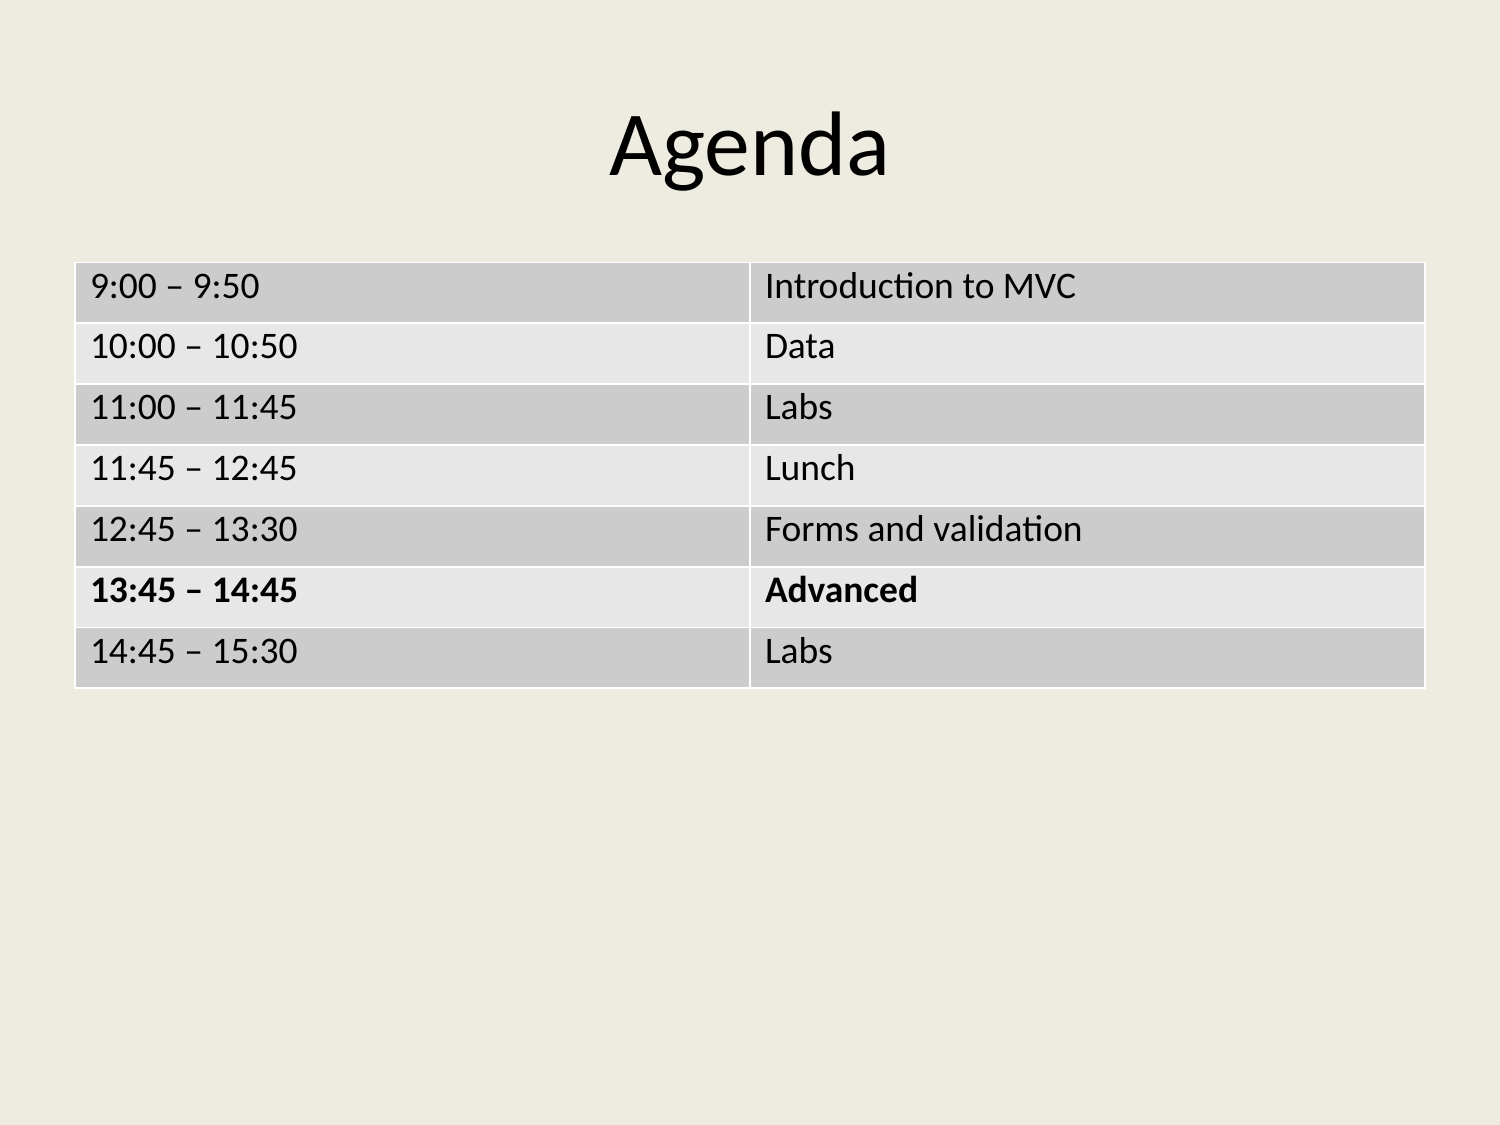

# Agenda
| 9:00 – 9:50 | Introduction to MVC |
| --- | --- |
| 10:00 – 10:50 | Data |
| 11:00 – 11:45 | Labs |
| 11:45 – 12:45 | Lunch |
| 12:45 – 13:30 | Forms and validation |
| 13:45 – 14:45 | Advanced |
| 14:45 – 15:30 | Labs |